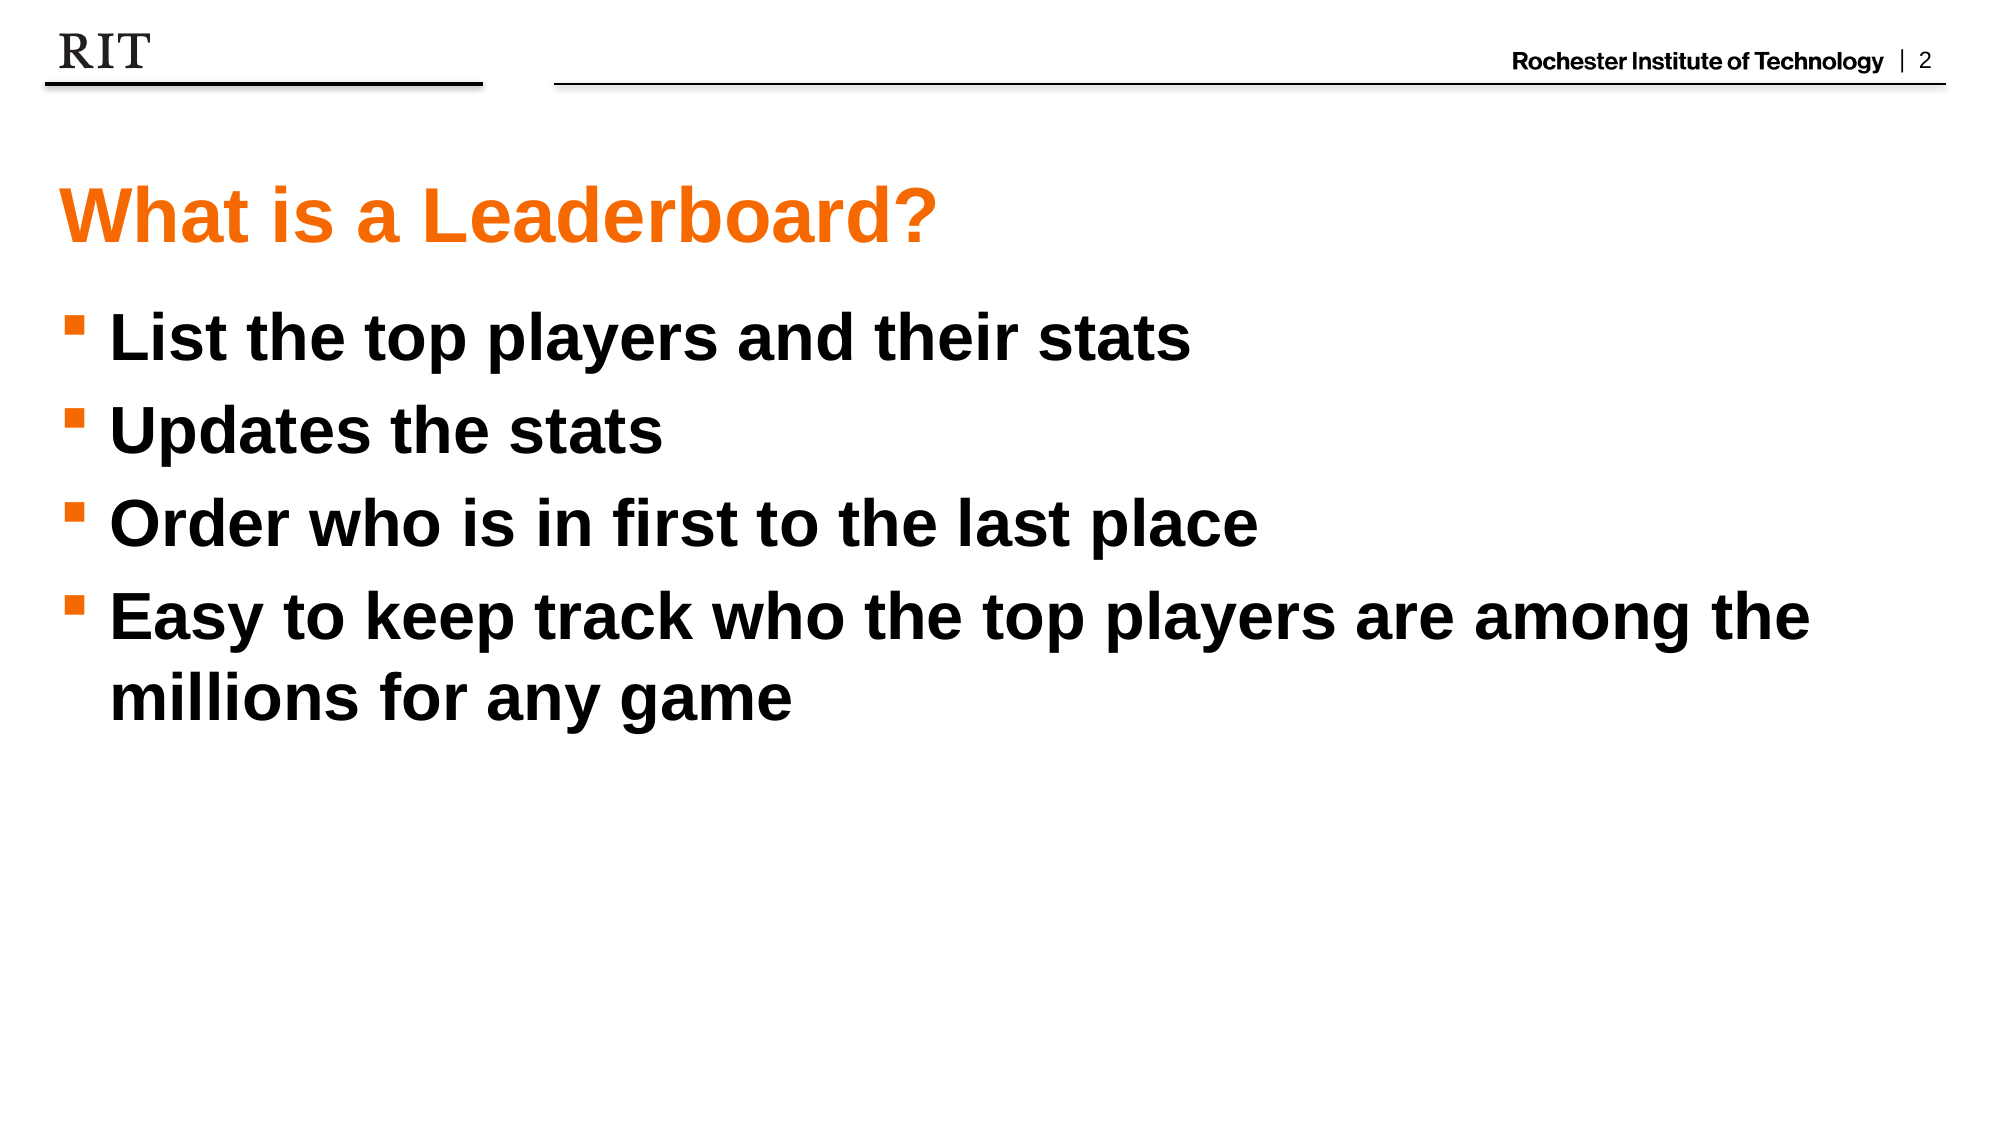

# What is a Leaderboard?
List the top players and their stats
Updates the stats
Order who is in first to the last place
Easy to keep track who the top players are among the millions for any game